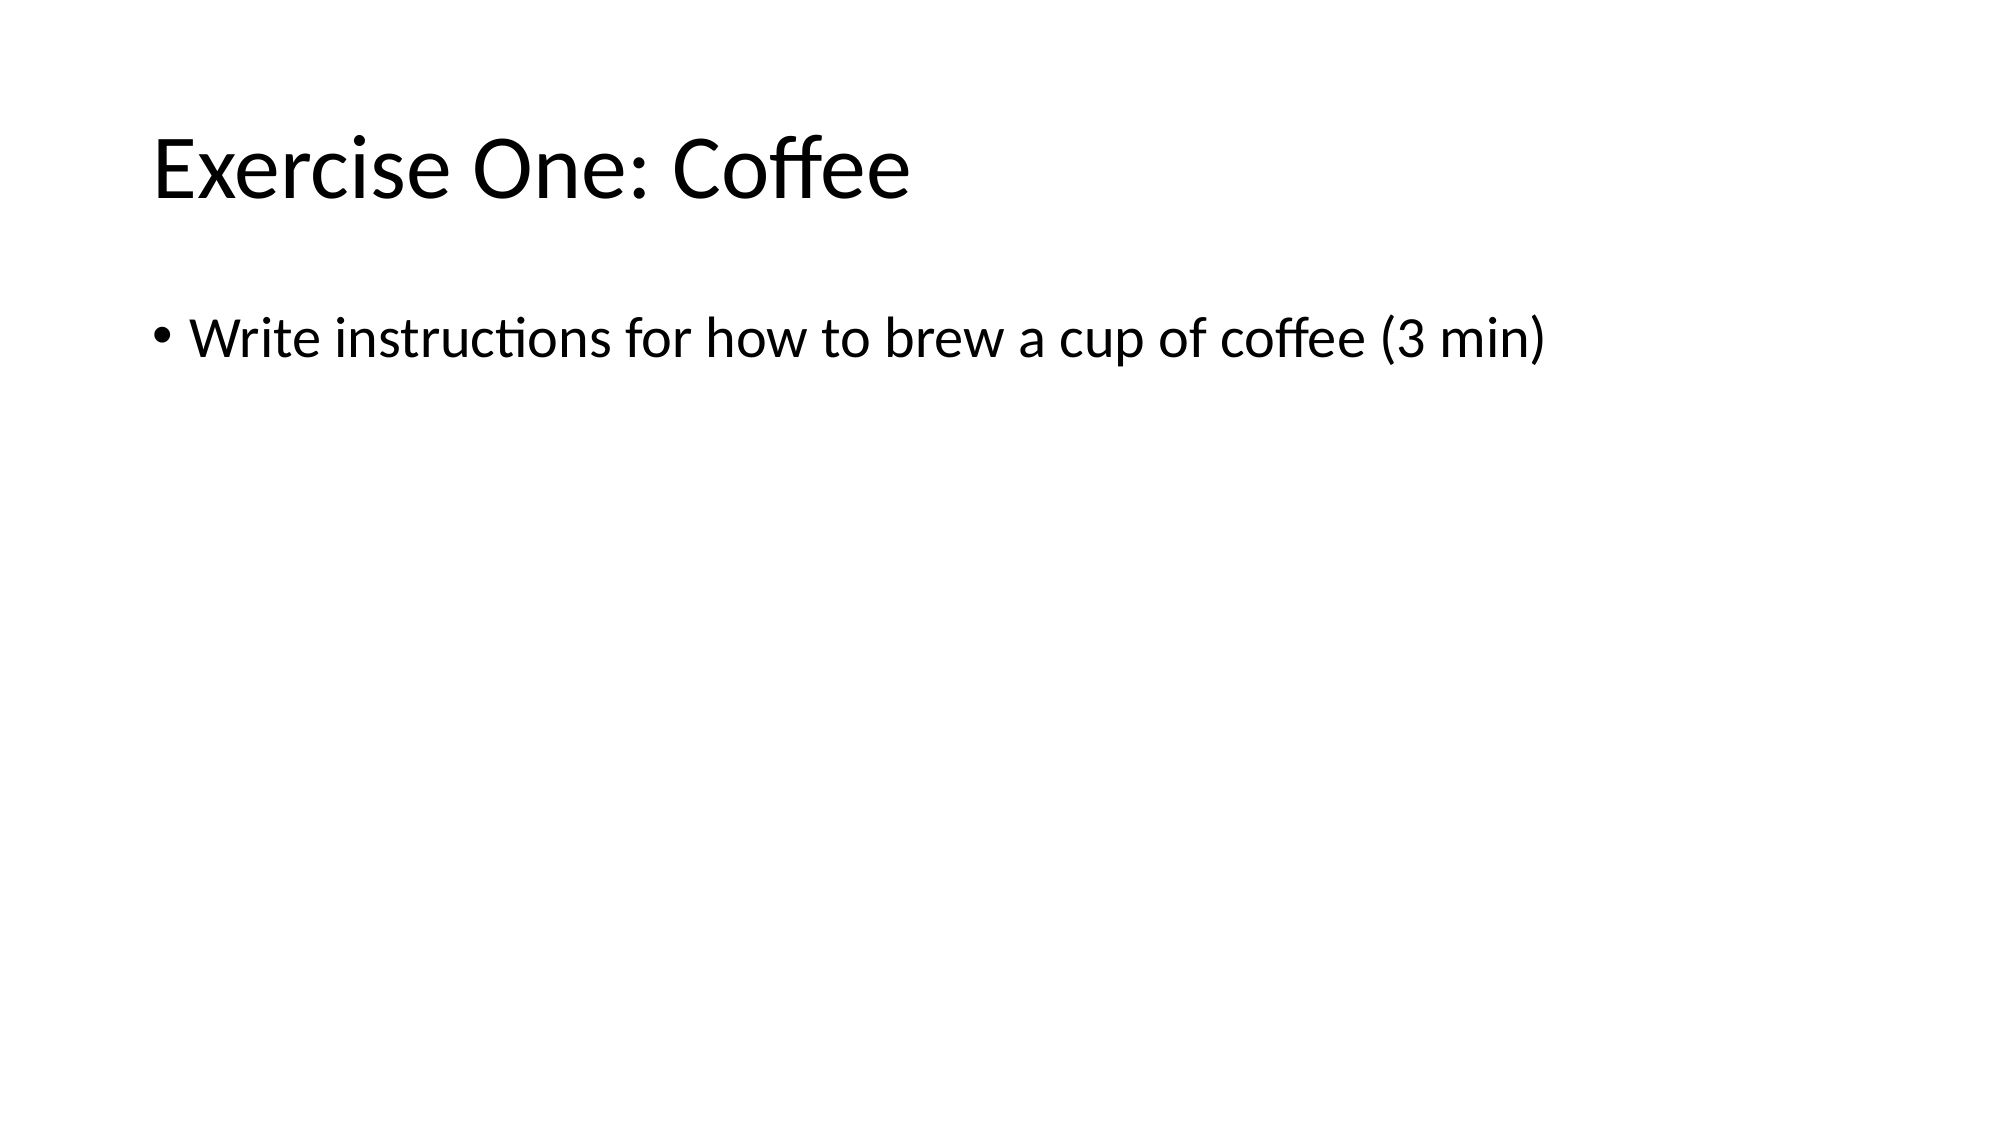

# Exercise One: Coffee
Write instructions for how to brew a cup of coffee (3 min)